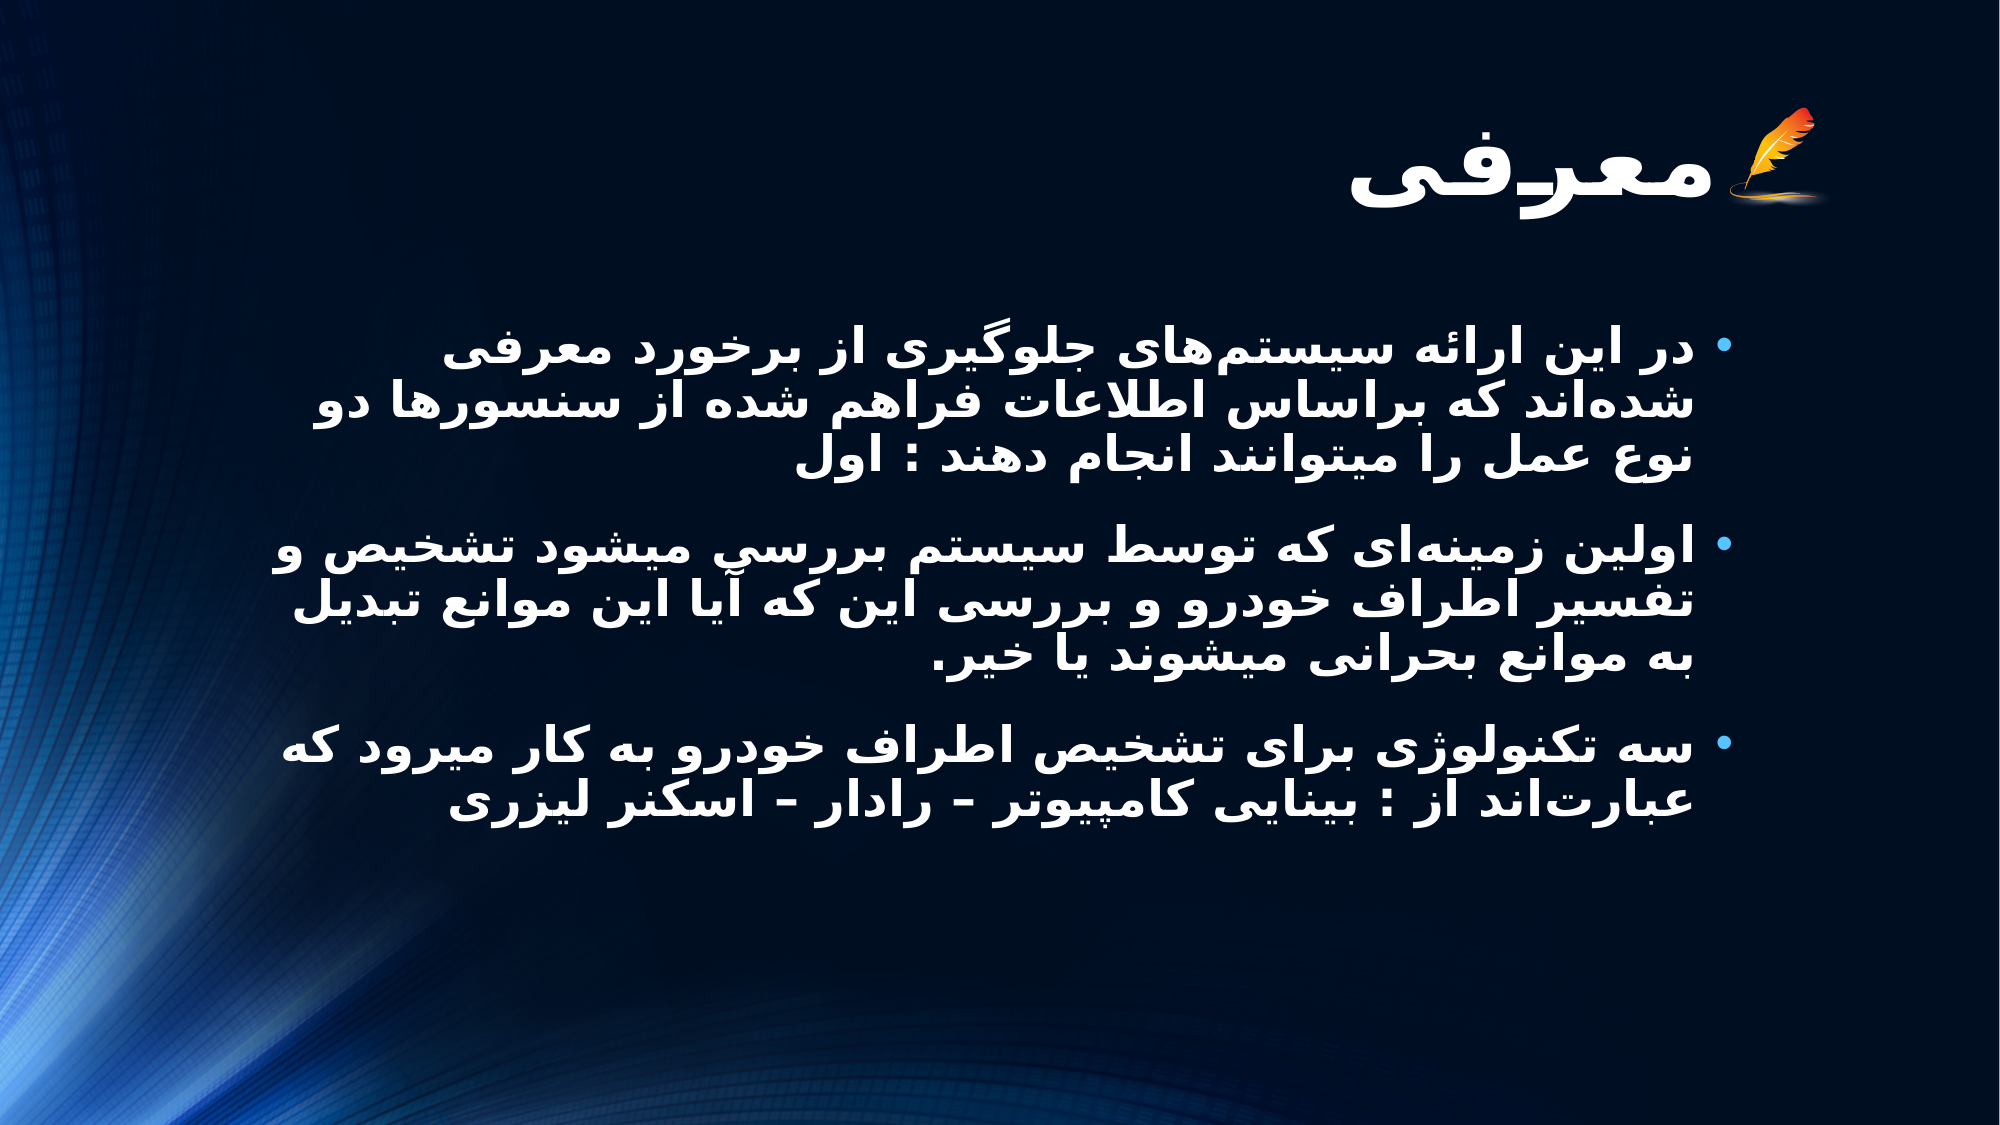

# معرفی
در این ارائه سیستم‌های جلوگیری از برخورد معرفی شده‌اند که براساس اطلاعات فراهم شده از سنسورها دو نوع عمل را میتوانند انجام دهند : اول
اولین زمینه‌ای که توسط سیستم بررسی میشود تشخیص و تفسیر اطراف خودرو و بررسی این که آیا این موانع تبدیل به موانع بحرانی میشوند یا خیر.
سه تکنولوژی برای تشخیص اطراف خودرو به کار میرود که عبارت‌اند از : بینایی کامپیوتر – رادار – اسکنر لیزری